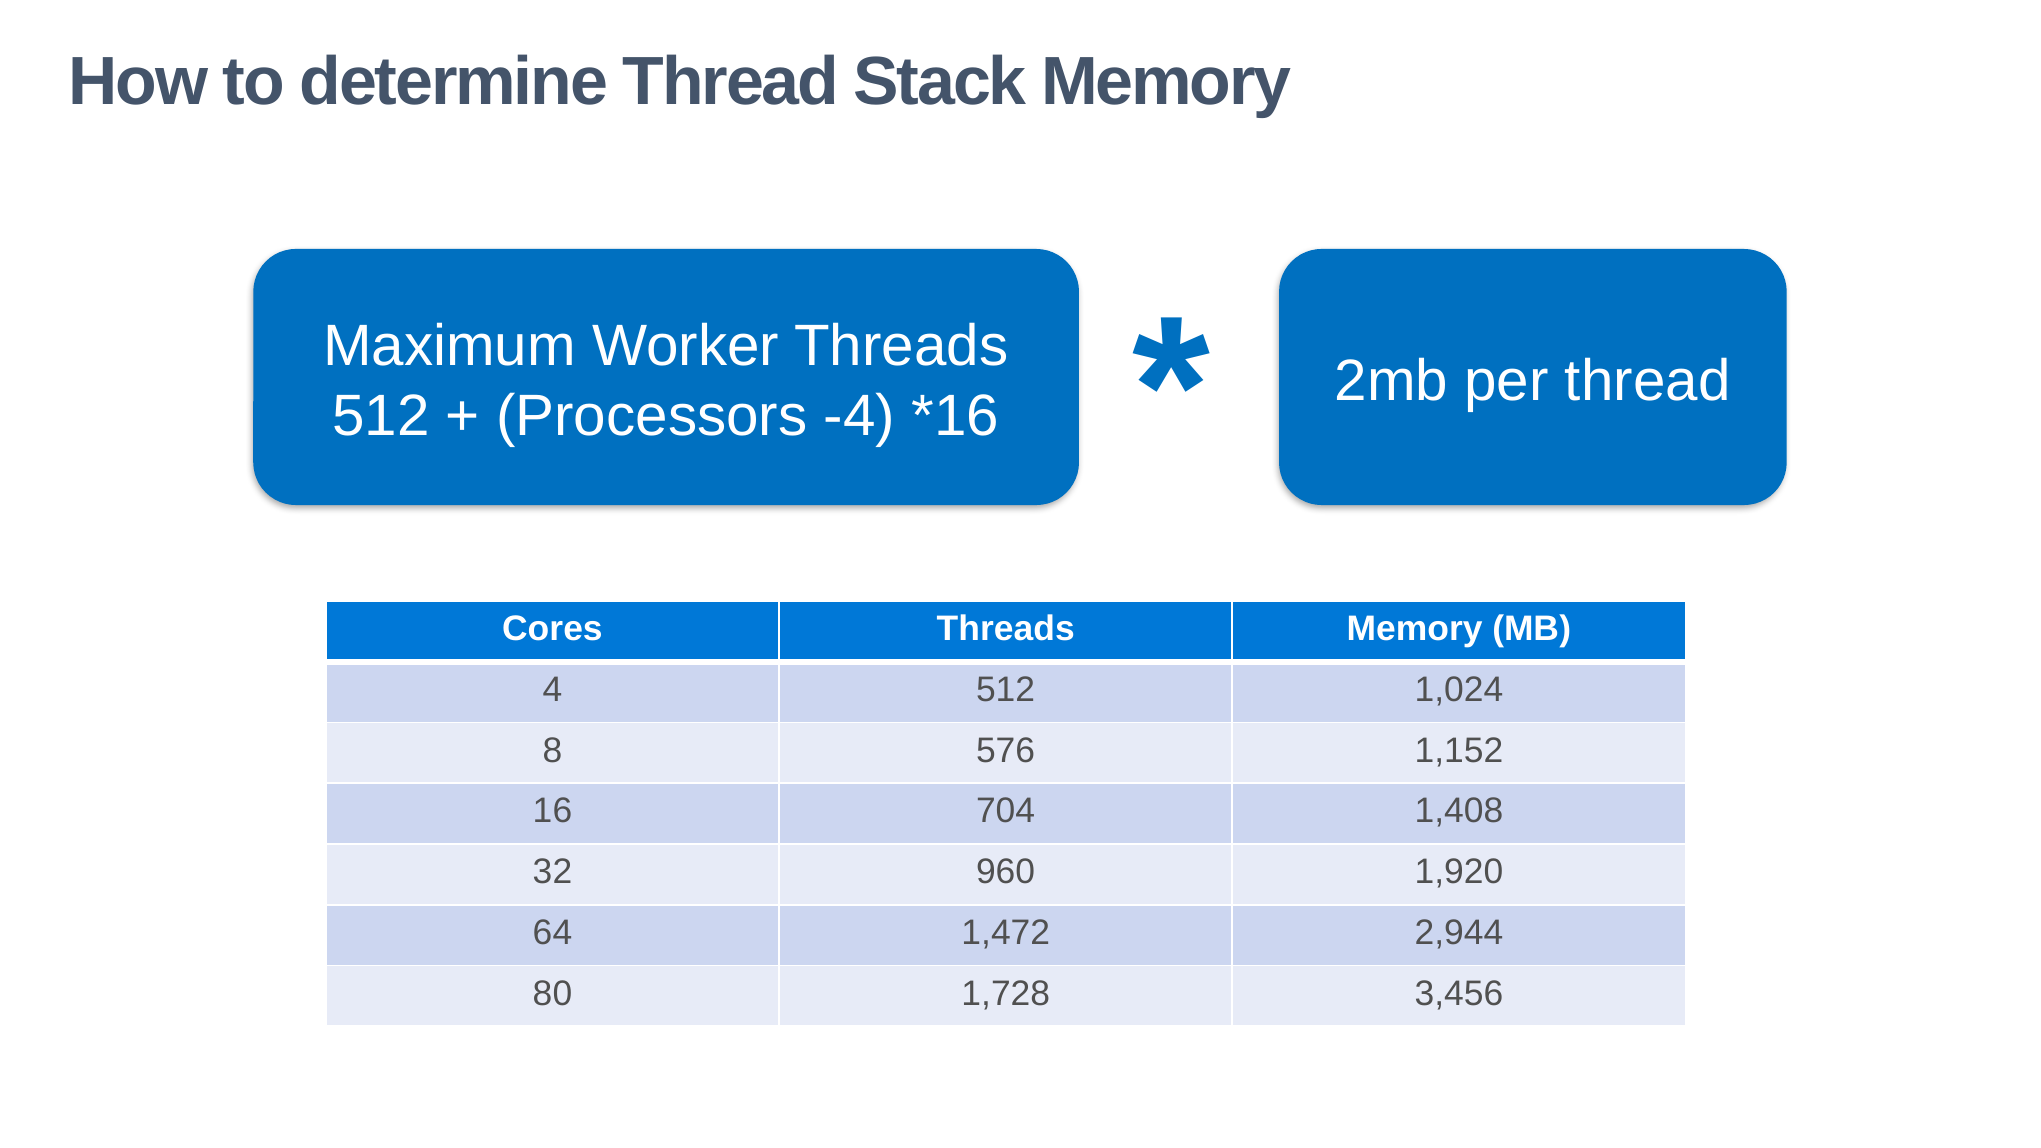

# How to determine Thread Stack Memory
*
Maximum Worker Threads
512 + (Processors -4) *16
2mb per thread
| Cores | Threads | Memory (MB) |
| --- | --- | --- |
| 4 | 512 | 1,024 |
| 8 | 576 | 1,152 |
| 16 | 704 | 1,408 |
| 32 | 960 | 1,920 |
| 64 | 1,472 | 2,944 |
| 80 | 1,728 | 3,456 |